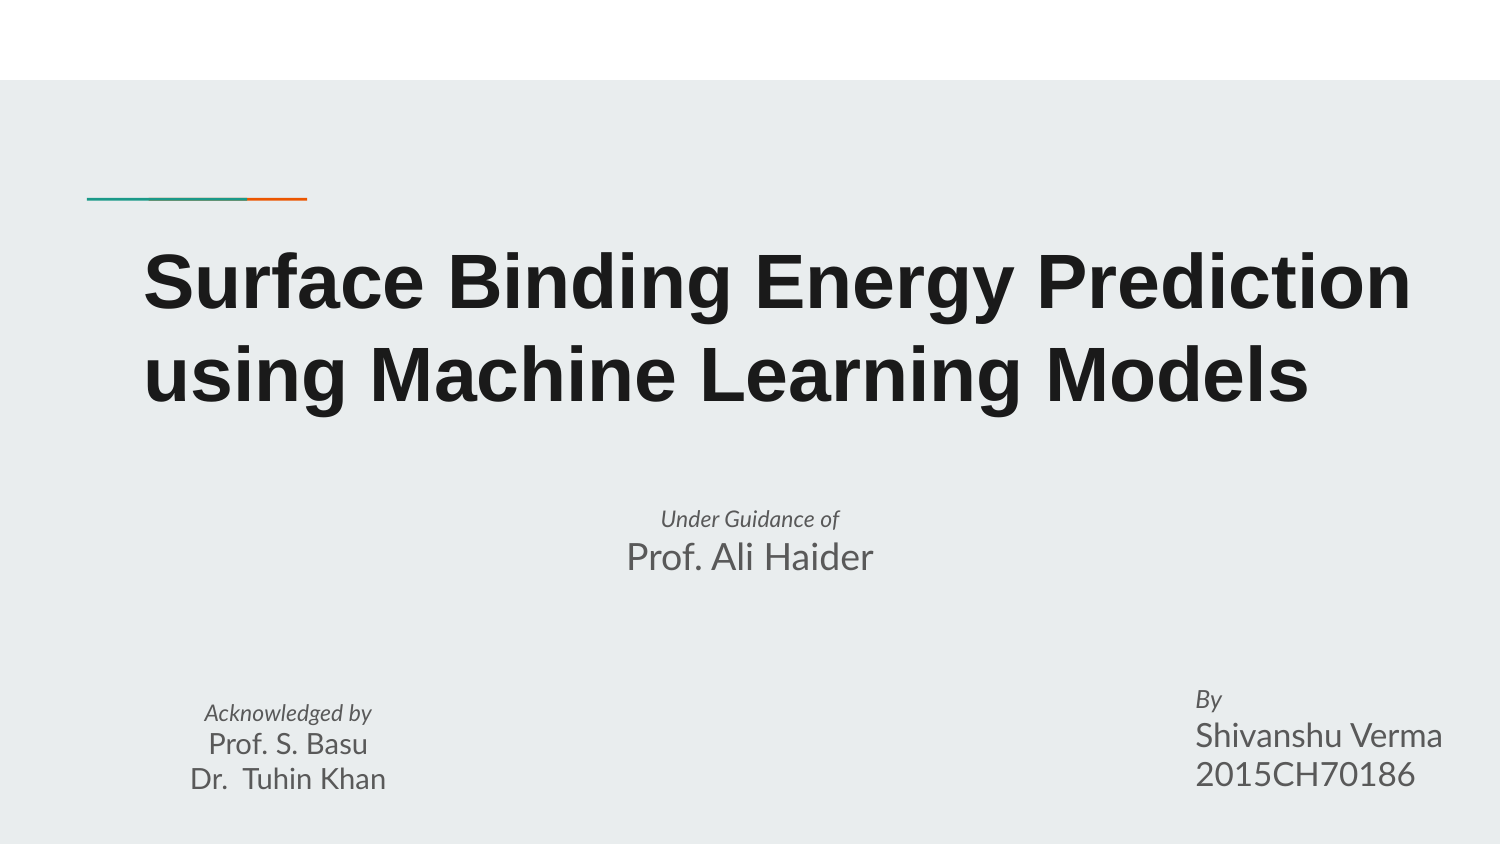

# Surface Binding Energy Prediction using Machine Learning Models
Under Guidance of
Prof. Ali Haider

By
Shivanshu Verma
2015CH70186
Acknowledged by
Prof. S. Basu
Dr.  Tuhin Khan